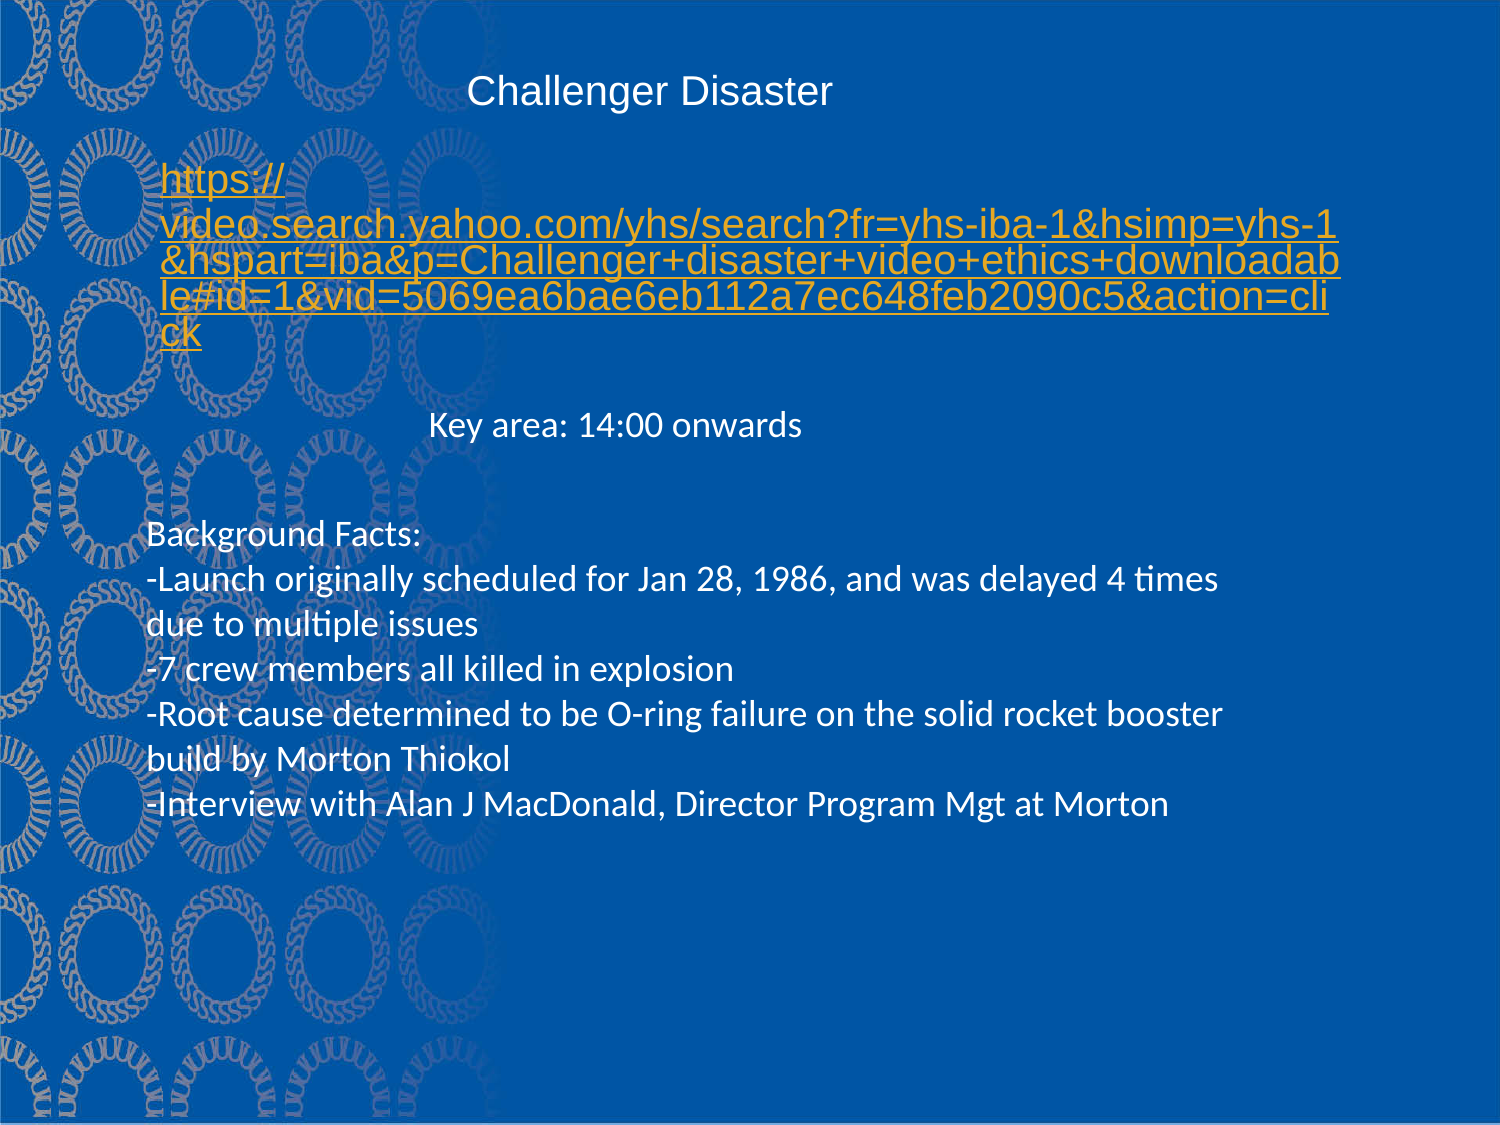

Challenger Disaster
https://video.search.yahoo.com/yhs/search?fr=yhs-iba-1&hsimp=yhs-1&hspart=iba&p=Challenger+disaster+video+ethics+downloadable#id=1&vid=5069ea6bae6eb112a7ec648feb2090c5&action=click

Key area: 14:00 onwards
Background Facts:
-Launch originally scheduled for Jan 28, 1986, and was delayed 4 times due to multiple issues
-7 crew members all killed in explosion
-Root cause determined to be O-ring failure on the solid rocket booster build by Morton Thiokol
-Interview with Alan J MacDonald, Director Program Mgt at Morton